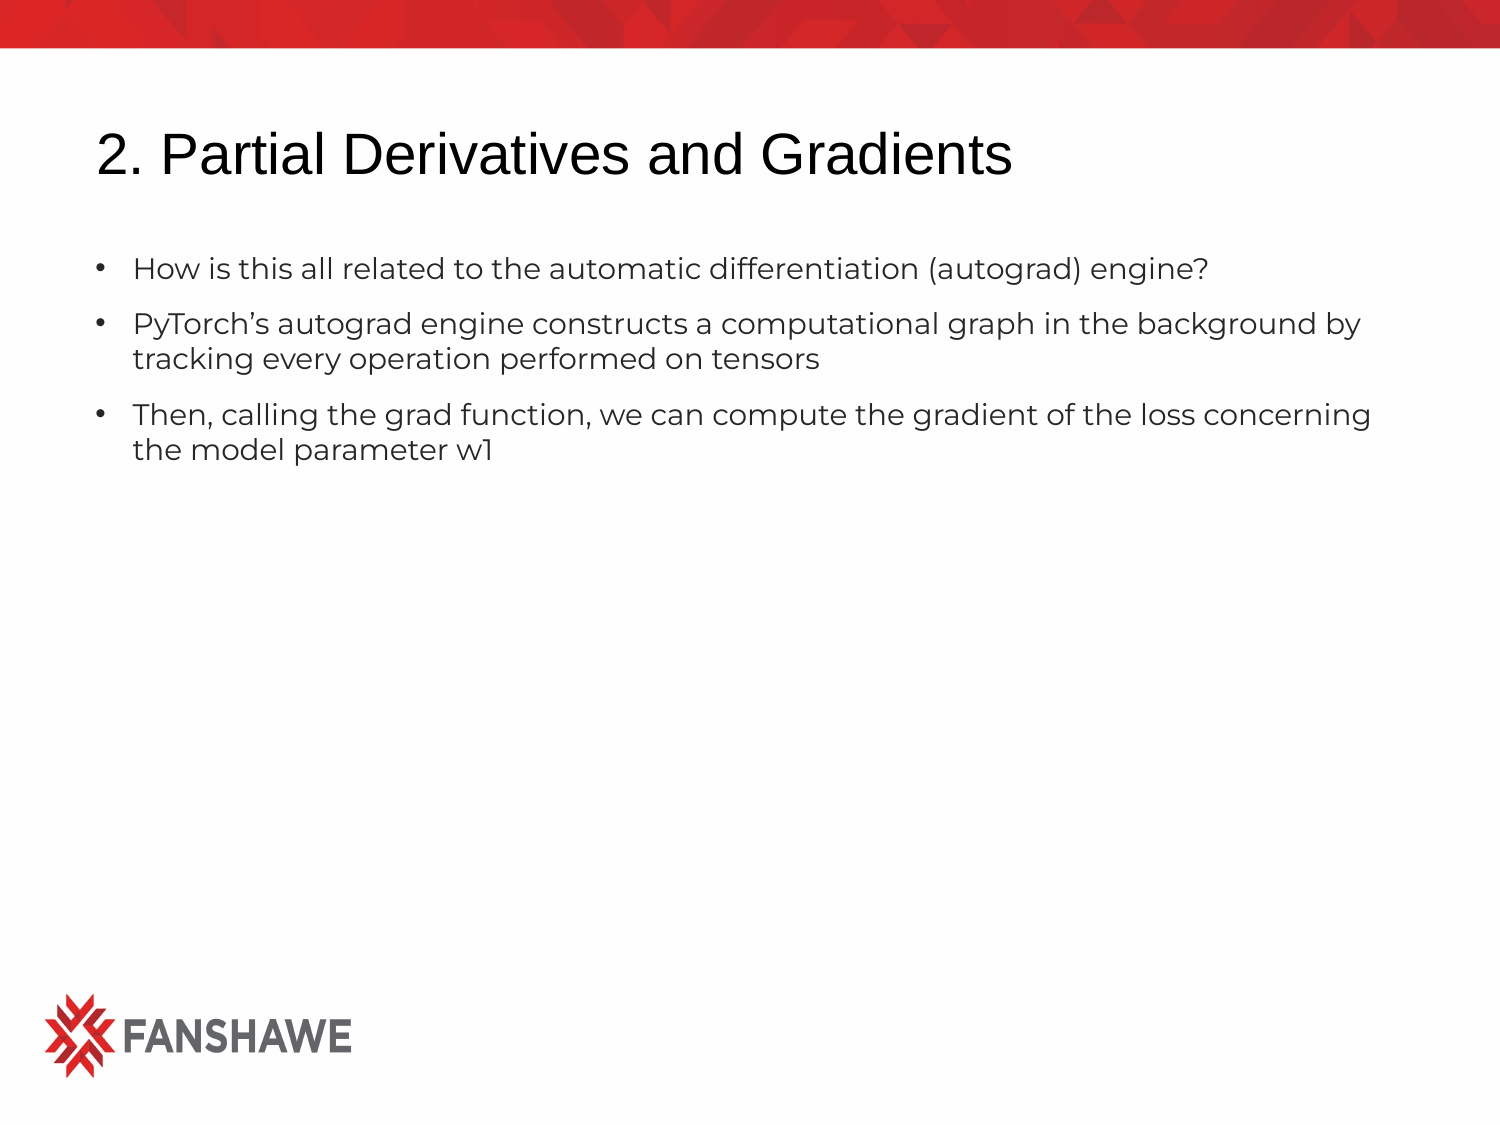

# 2. Partial Derivatives and Gradients
How is this all related to the automatic differentiation (autograd) engine?
PyTorch’s autograd engine constructs a computational graph in the background by tracking every operation performed on tensors
Then, calling the grad function, we can compute the gradient of the loss concerning the model parameter w1